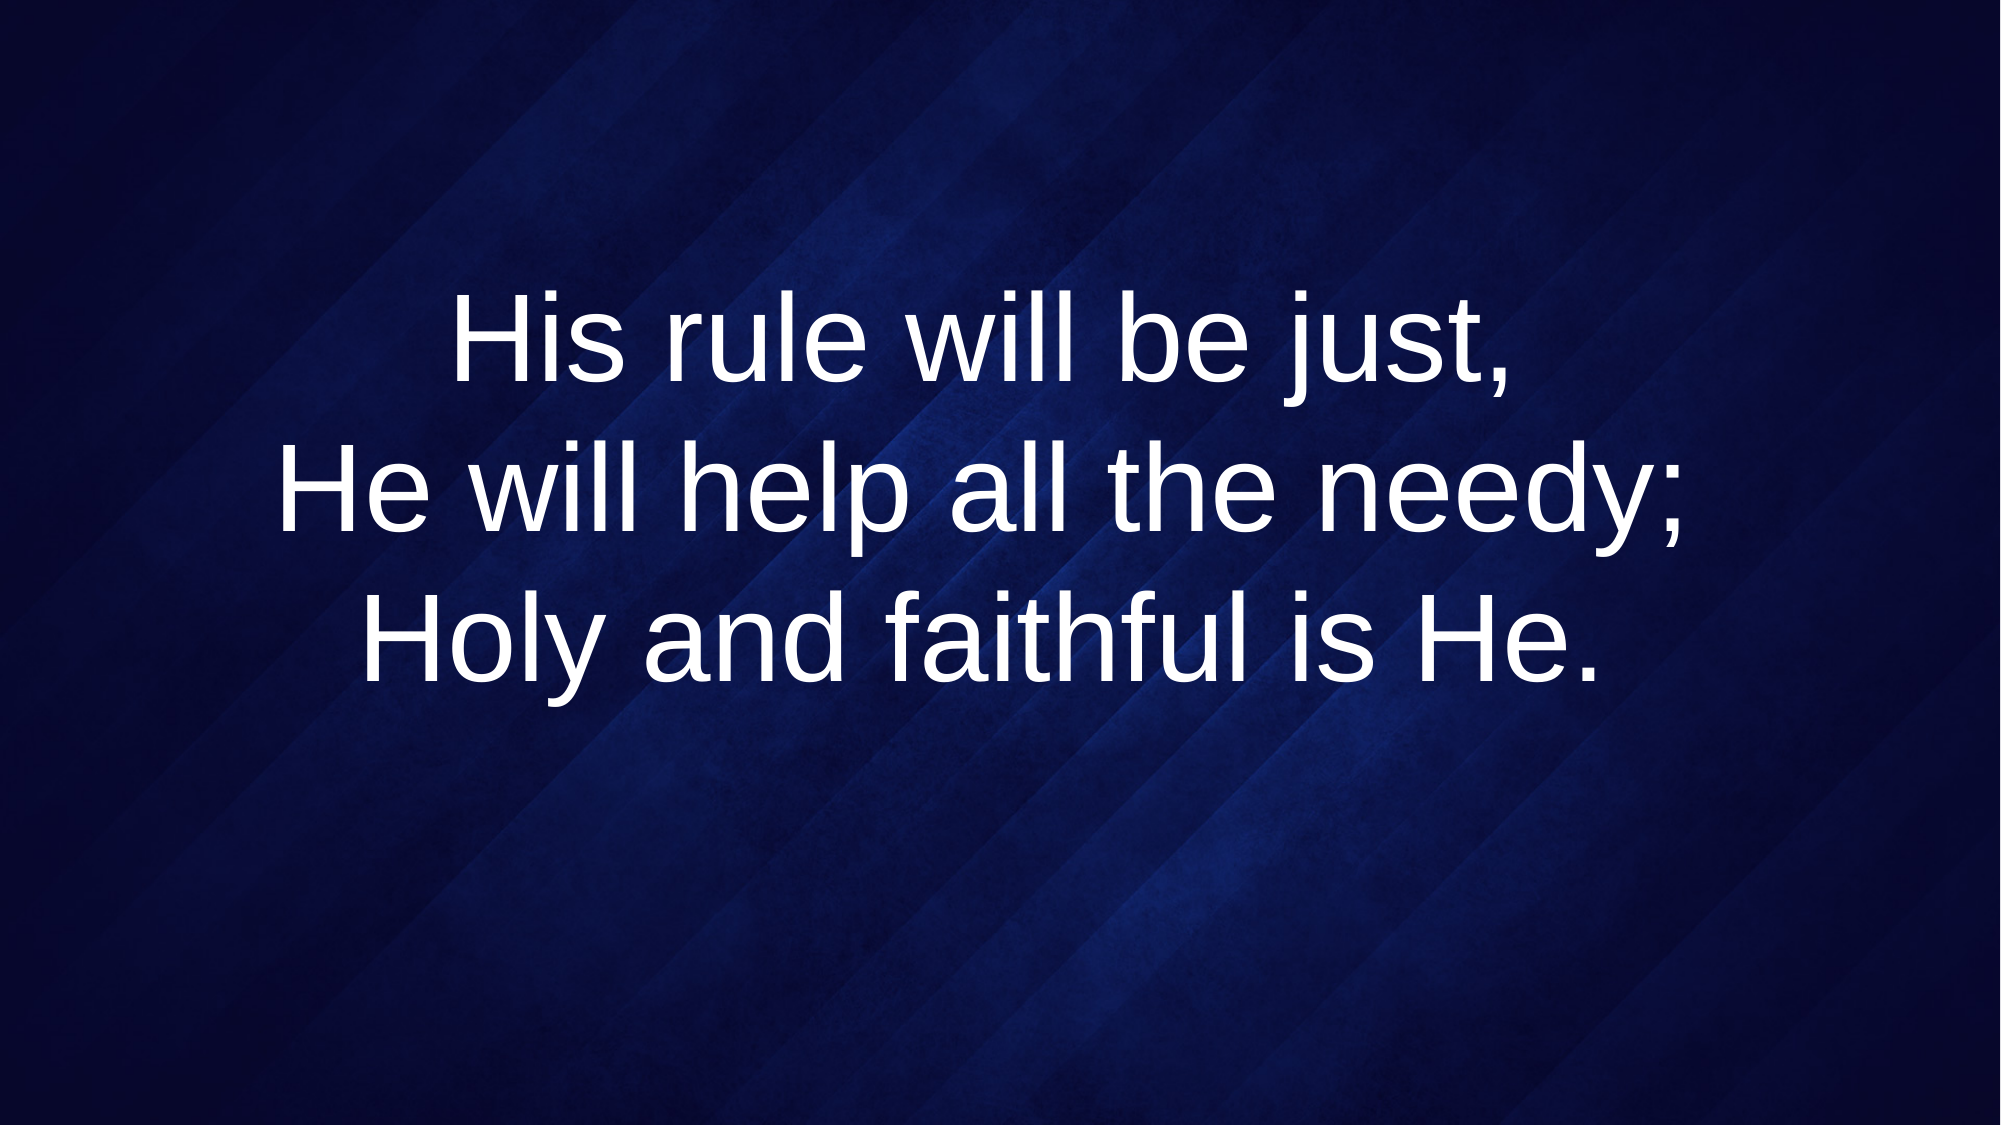

# His rule will be just, He will help all the needy; Holy and faithful is He.